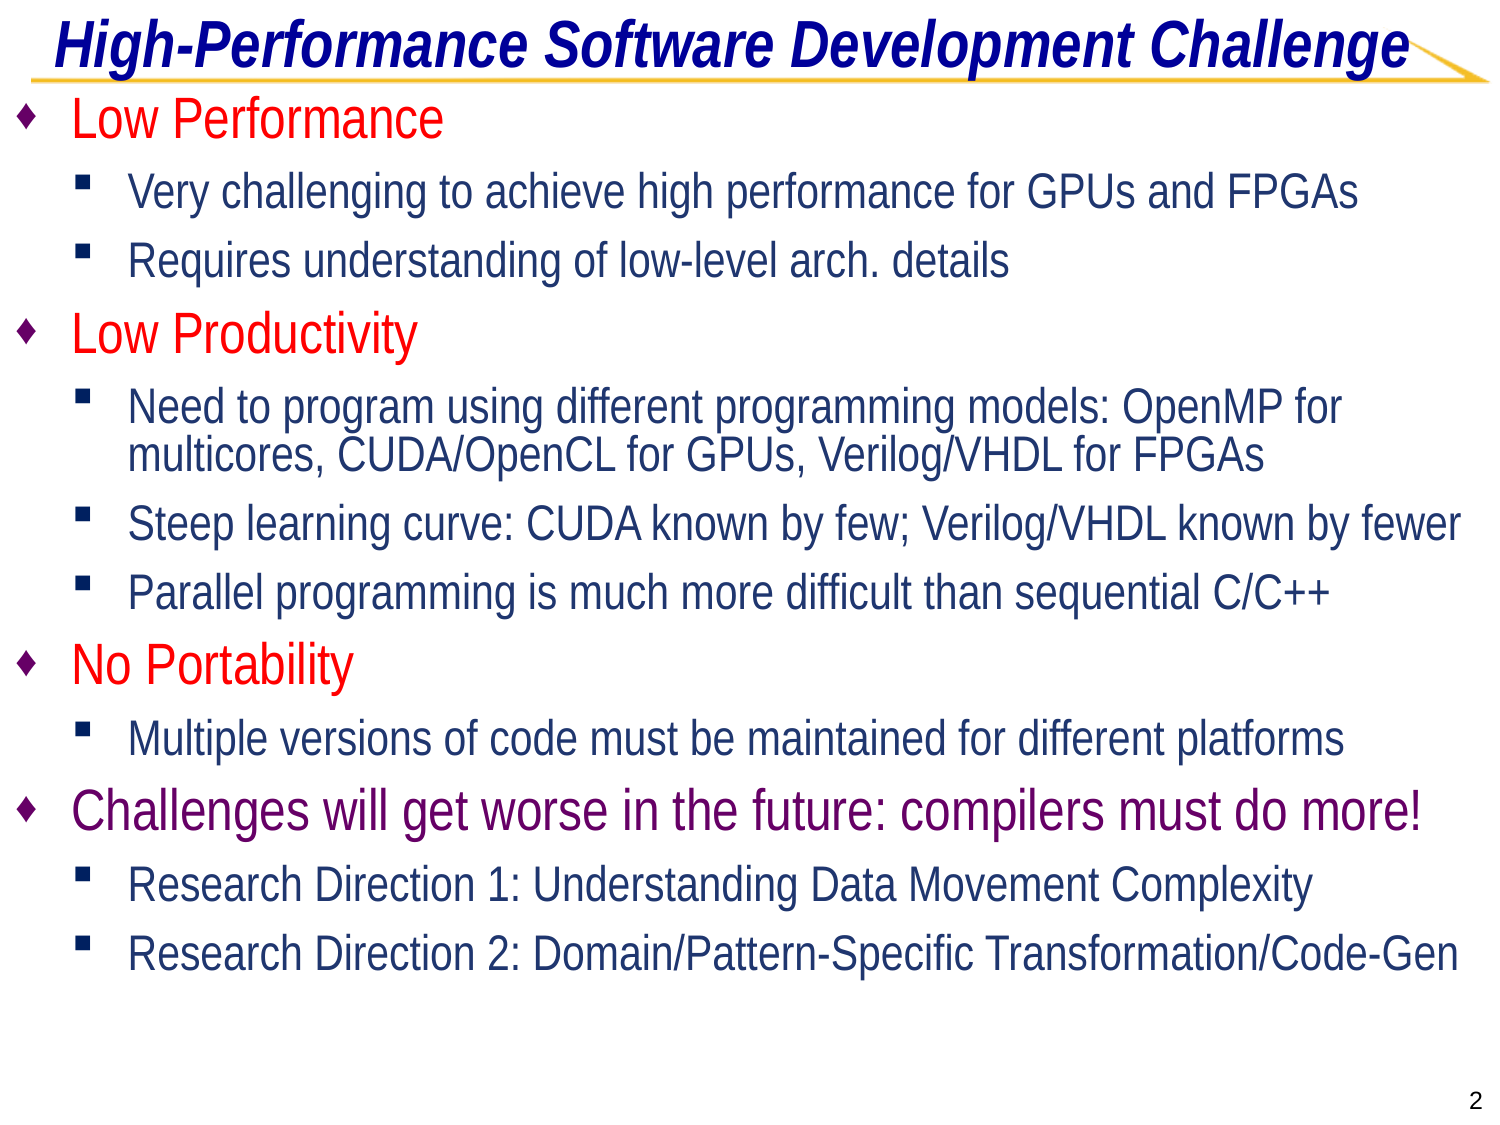

# High-Performance Software Development Challenge
Low Performance
Very challenging to achieve high performance for GPUs and FPGAs
Requires understanding of low-level arch. details
Low Productivity
Need to program using different programming models: OpenMP for multicores, CUDA/OpenCL for GPUs, Verilog/VHDL for FPGAs
Steep learning curve: CUDA known by few; Verilog/VHDL known by fewer
Parallel programming is much more difficult than sequential C/C++
No Portability
Multiple versions of code must be maintained for different platforms
Challenges will get worse in the future: compilers must do more!
Research Direction 1: Understanding Data Movement Complexity
Research Direction 2: Domain/Pattern-Specific Transformation/Code-Gen